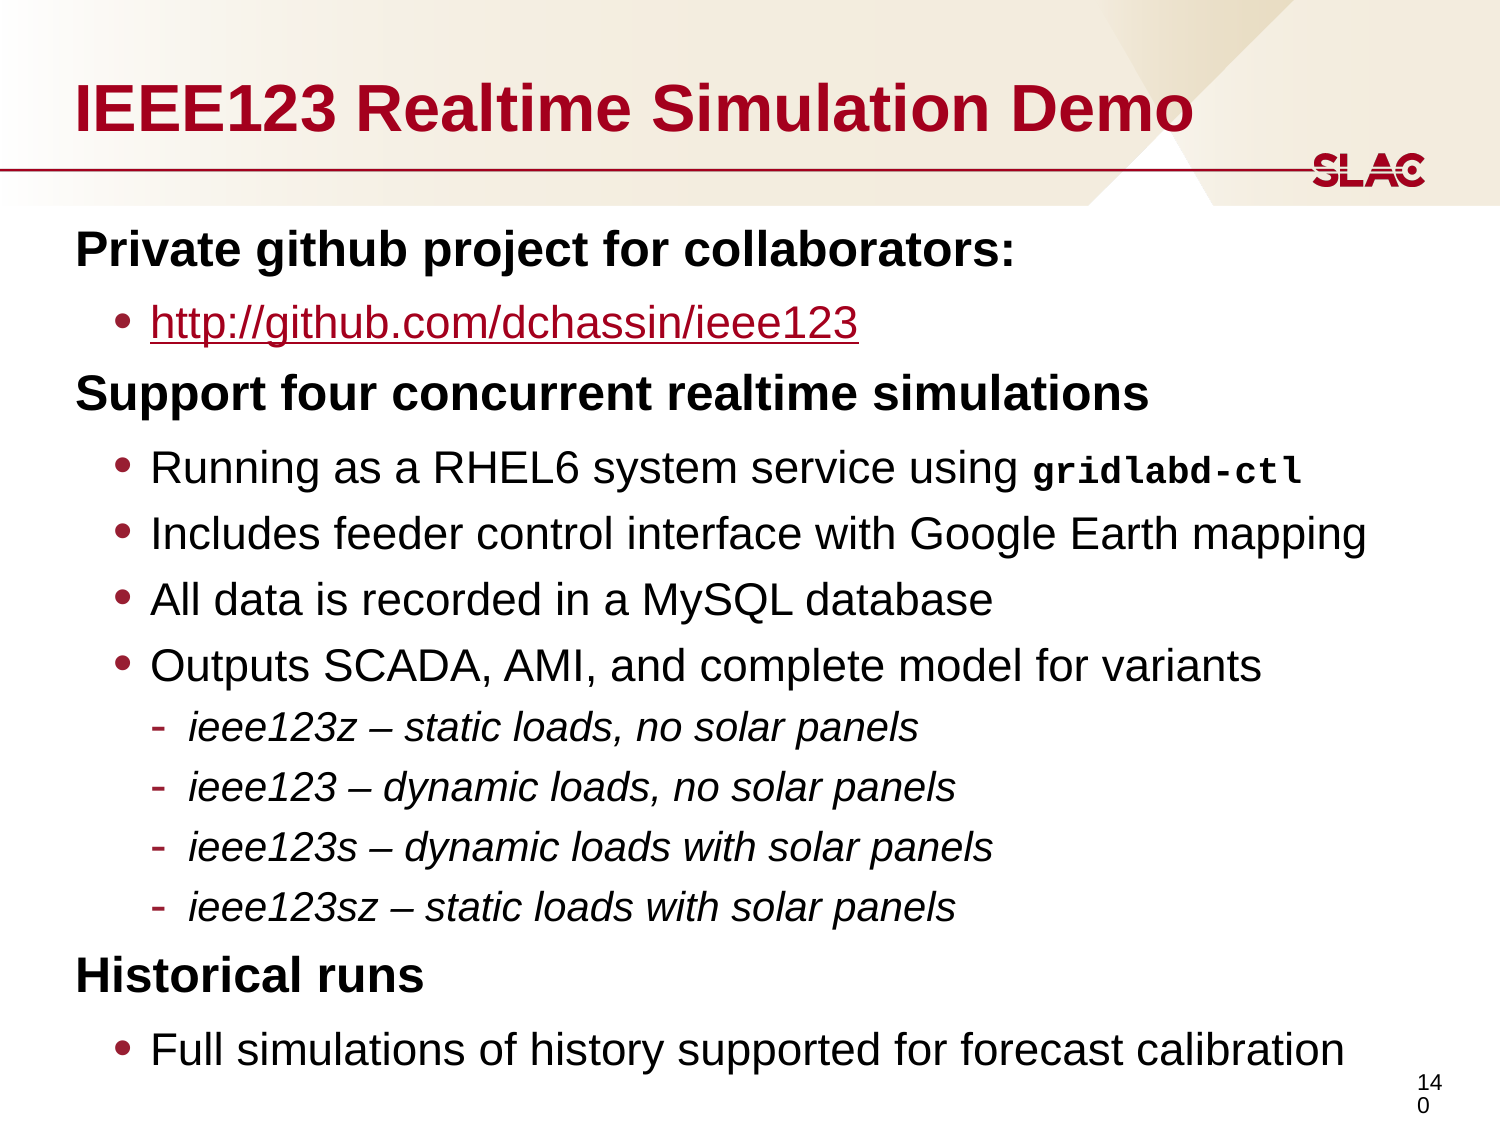

# IEEE123 Realtime Simulation Demo
Private github project for collaborators:
http://github.com/dchassin/ieee123
Support four concurrent realtime simulations
Running as a RHEL6 system service using gridlabd-ctl
Includes feeder control interface with Google Earth mapping
All data is recorded in a MySQL database
Outputs SCADA, AMI, and complete model for variants
ieee123z – static loads, no solar panels
ieee123 – dynamic loads, no solar panels
ieee123s – dynamic loads with solar panels
ieee123sz – static loads with solar panels
Historical runs
Full simulations of history supported for forecast calibration
140